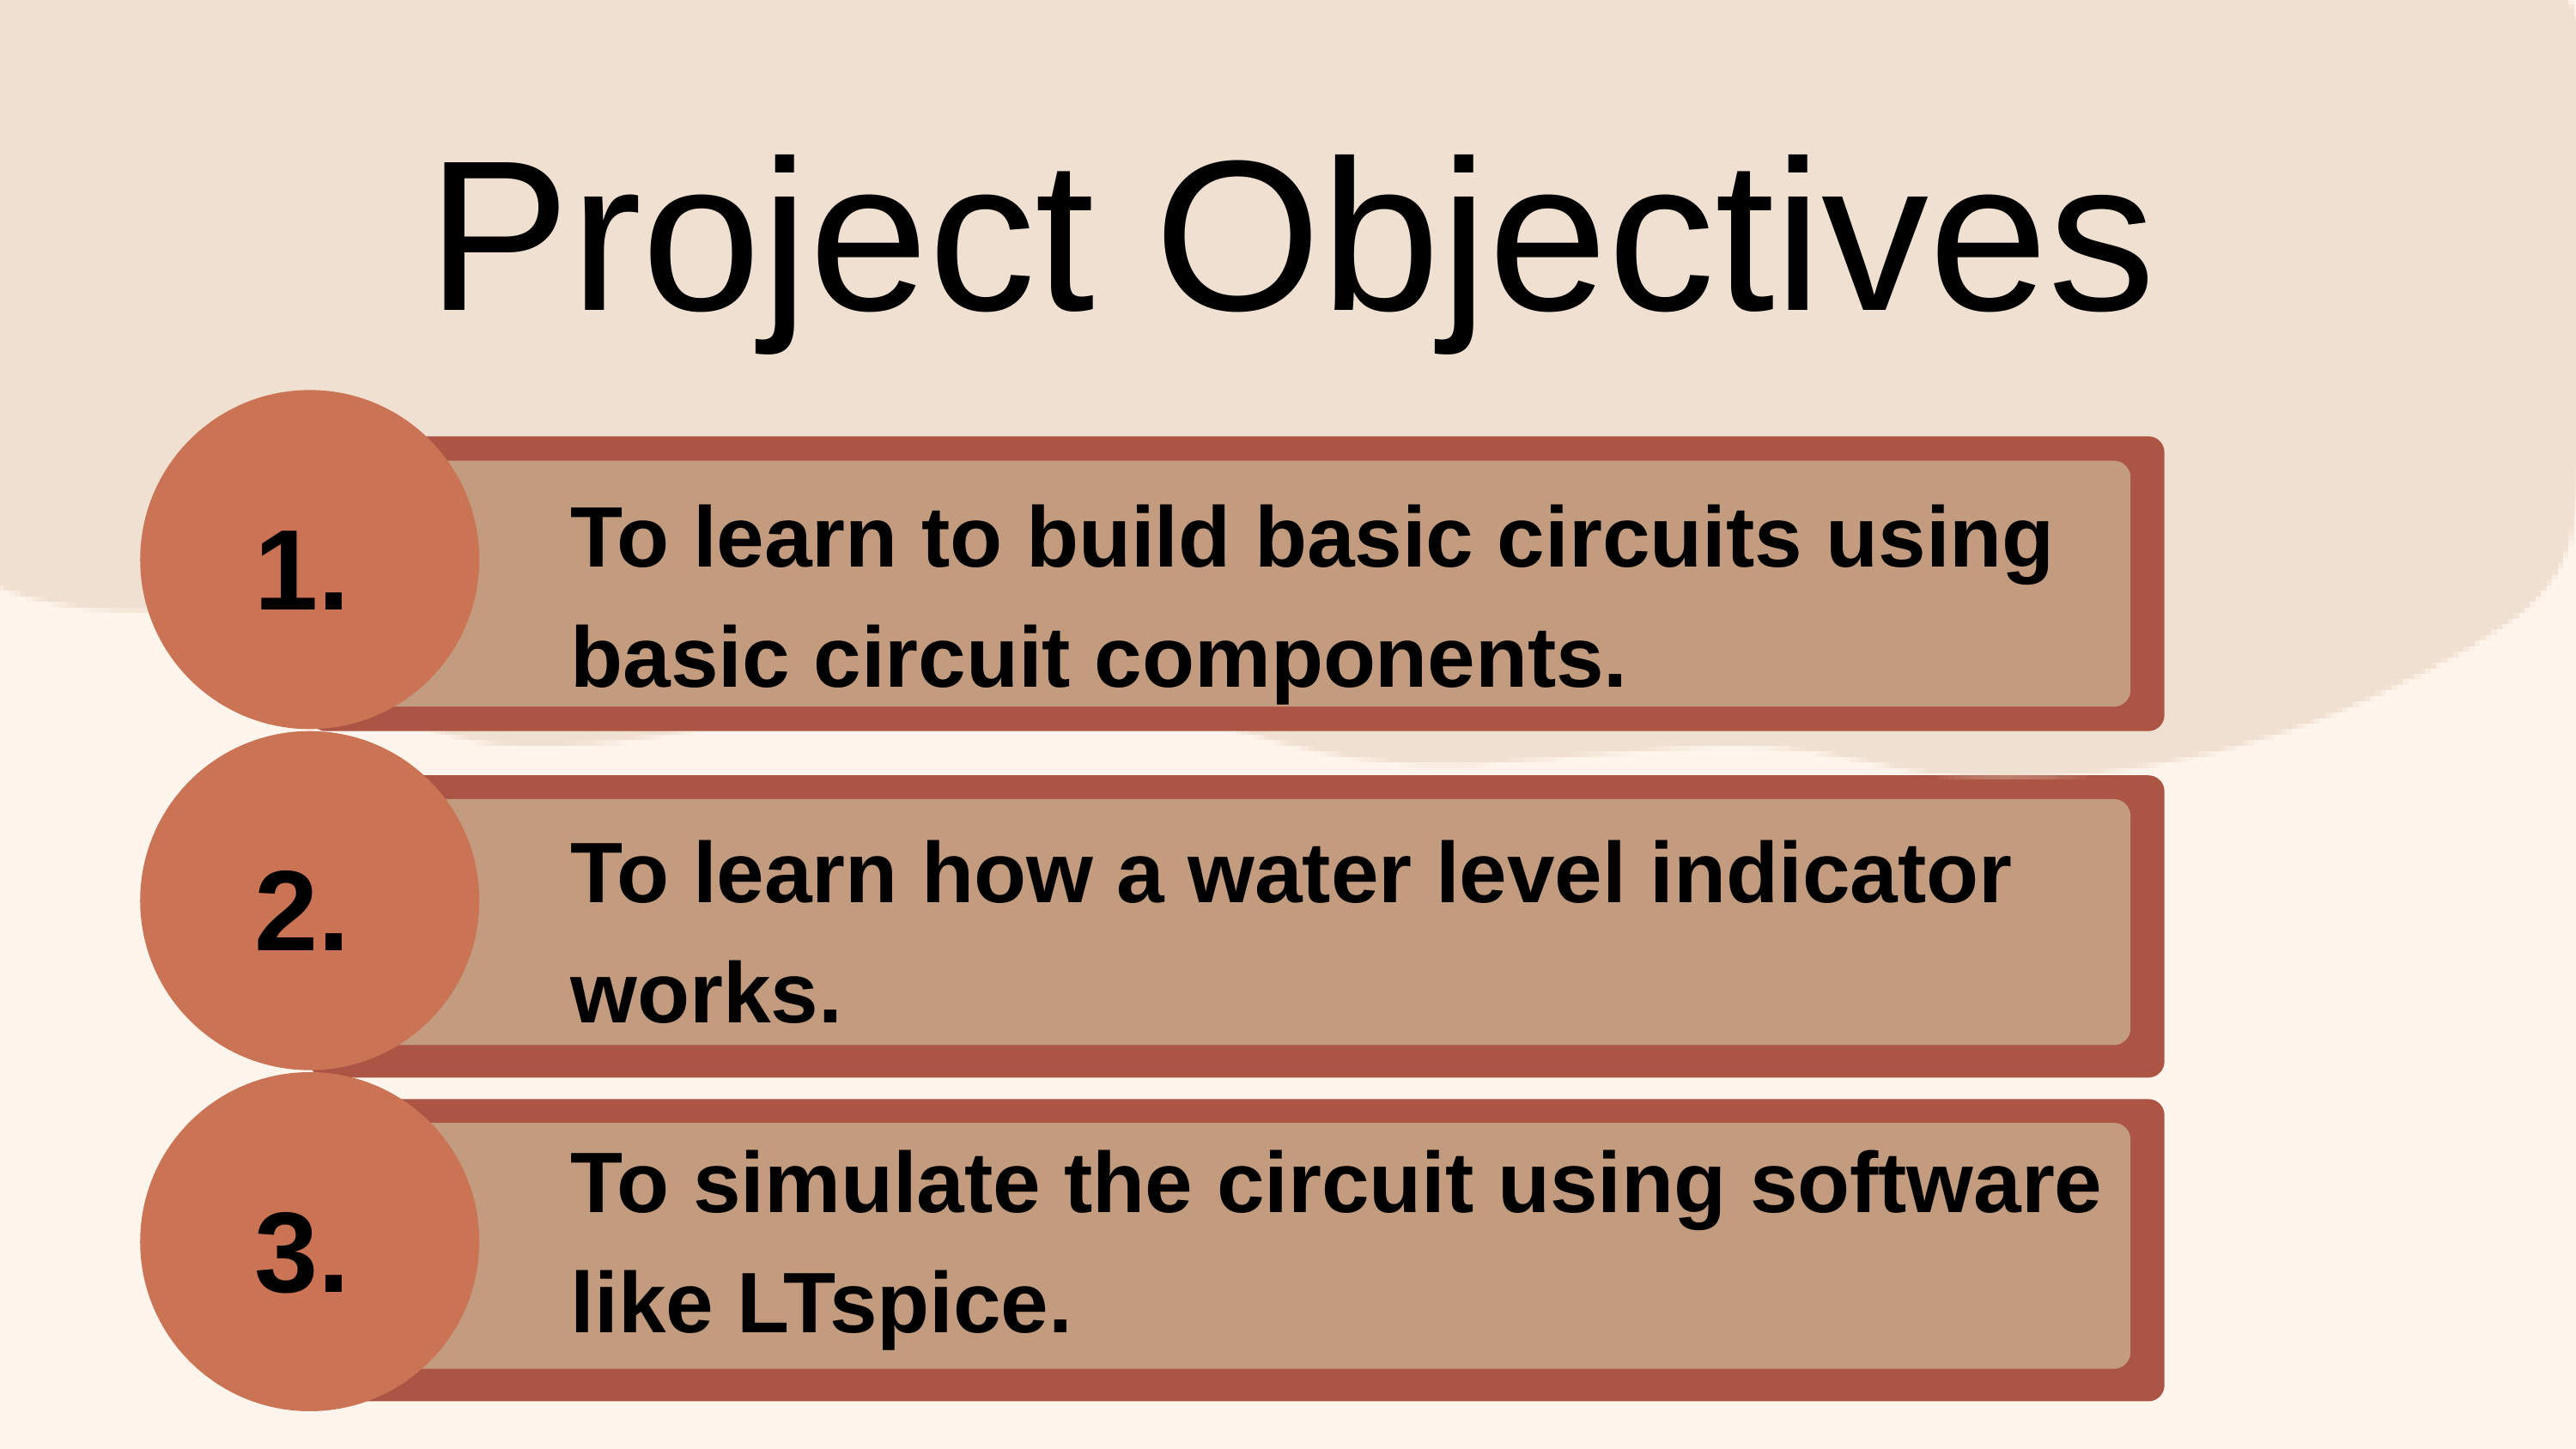

Project Objectives

To learn to build basic circuits using basic circuit components.
1.

To learn how a water level indicator works.
2.

To simulate the circuit using software like LTspice.

3.